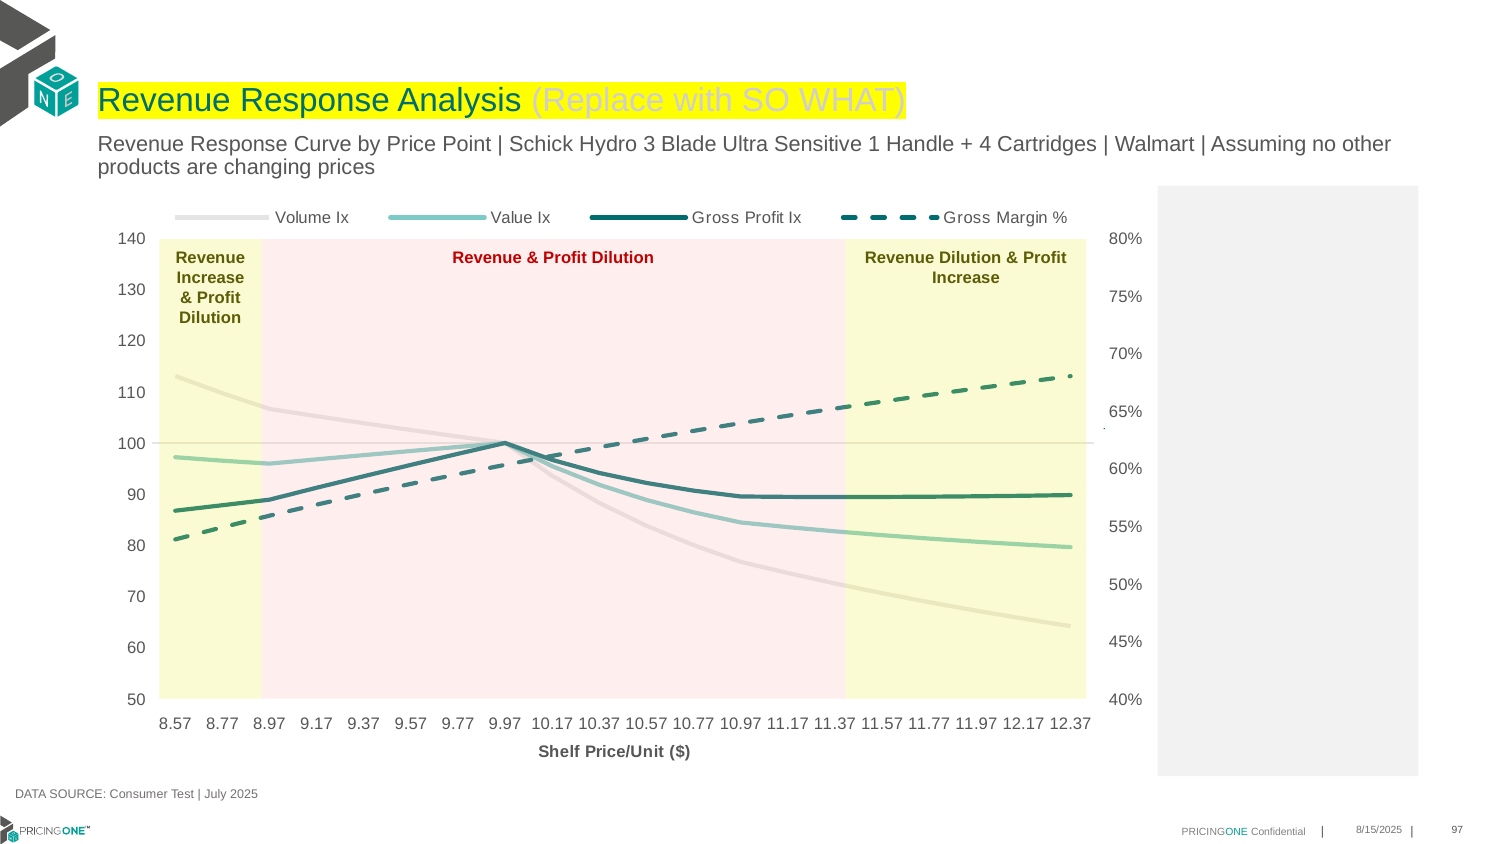

# Revenue Response Analysis (Replace with SO WHAT)

Revenue Response Curve by Price Point | Schick Hydro 3 Blade Ultra Sensitive 1 Handle + 4 Cartridges | Walmart | Assuming no other products are changing prices

### Chart:

| Category | Volume Ix | Value Ix | Gross Profit Ix | Gross Margin % |
|---|---|---|---|---|
| 8.57 | 113.07584276062437 | 97.21622265026588 | 86.75436239064821 | 0.5384287293674942 |
| 8.77 | 109.71939058953923 | 96.52943651204436 | 87.82781222103793 | 0.5489548700888741 |
| 8.97 | 106.63959774196195 | 95.95704118325304 | 88.9086912099295 | 0.5590116176900141 |
| 9.17 | 105.23156872976855 | 96.79846915593987 | 91.23413326395581 | 0.5686296849159679 |
| 9.37 | 103.86530141310315 | 97.62267247910978 | 93.50352591728777 | 0.5778371622923614 |
| 9.57 | 102.5390446131382 | 98.43048378776076 | 95.71940067442502 | 0.5866597921295116 |
| 9.77 | 101.2511366925259 | 99.22268284871748 | 97.88414266972151 | 0.5951212088719985 |
| 9.97 | 100.0 | 100.0 | 100.0 | 0.6032431505195011 |
| 10.17 | 93.57456108987296 | 95.45110665320229 | 96.68627912255944 | 0.6110456451012216 |
| 10.37 | 88.26317242733165 | 91.80311468756952 | 94.1333598386402 | 0.6185471755717865 |
| 10.57 | 83.81095301759765 | 88.8528577499059 | 92.17207330939432 | 0.6257648259867007 |
| 10.77 | 80.02570652132476 | 86.44443312532393 | 90.67037024875458 | 0.6327144113908473 |
| 10.97 | 76.76366027796611 | 84.4597958980572 | 89.5271113249099 | 0.6394105934985802 |
| 11.17 | 74.57520855445343 | 83.546618728831 | 89.45470263152677 | 0.6458669839462333 |
| 11.37 | 72.5413248150112 | 82.7219778369474 | 89.42729276815267 | 0.6520962366472669 |
| 11.57 | 70.64584202726284 | 81.97640564995903 | 89.43983372844092 | 0.6581101305686625 |
| 11.77 | 68.87461868564925 | 81.30152989127416 | 89.48775877587438 | 0.6639196440679207 |
| 11.97 | 67.21526125238438 | 80.68994325565795 | 89.56694936876232 | 0.6695350217777297 |
| 12.17 | 65.65688571737287 | 80.13508747853265 | 89.67370013412646 | 0.6749658348955978 |
| 12.37 | 64.18991309175921 | 79.63115084796998 | 89.80468374196195 | 0.6802210356248524 |
Revenue Increase & Profit Dilution
Revenue & Profit Dilution
Revenue Dilution & Profit Increase

DATA SOURCE: Consumer Test | July 2025

8/15/2025
97